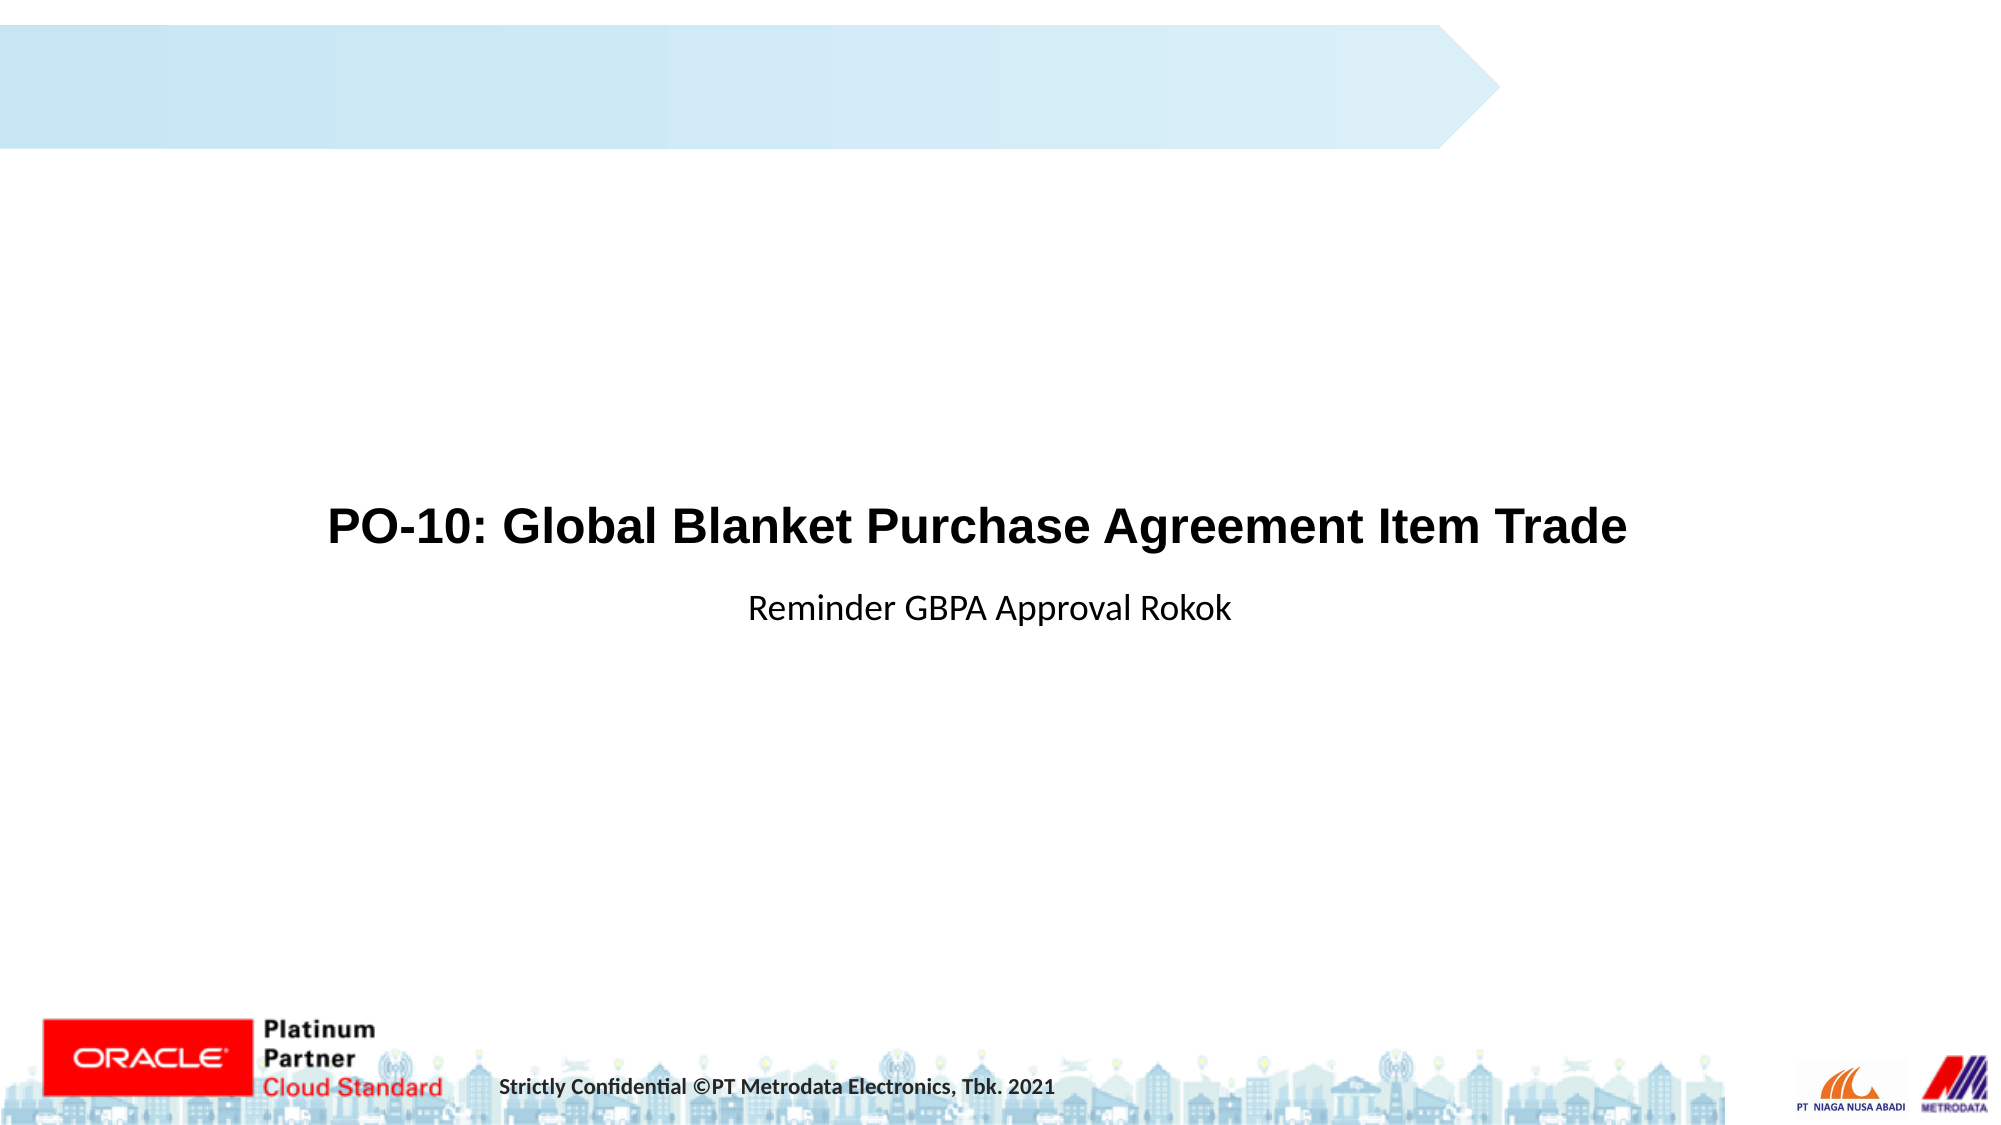

PO-10: Global Blanket Purchase Agreement Item Trade
Reminder GBPA Approval Rokok